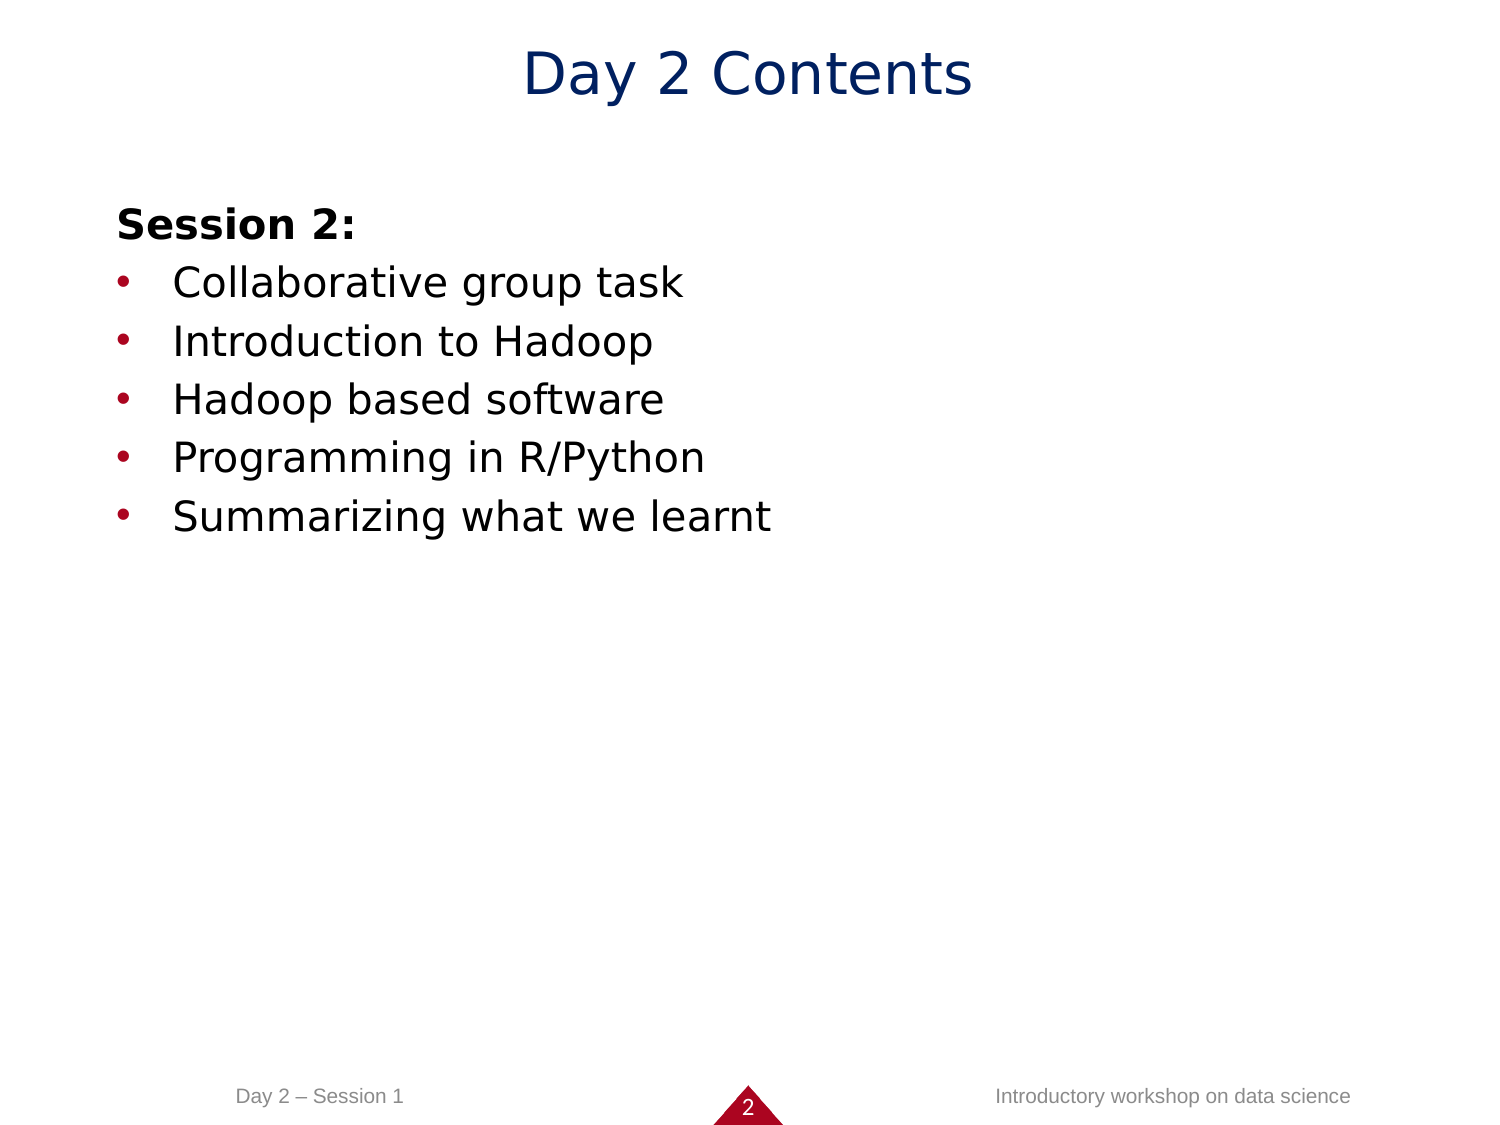

Day 2 Contents
Session 2:
Collaborative group task
Introduction to Hadoop
Hadoop based software
Programming in R/Python
Summarizing what we learnt

2